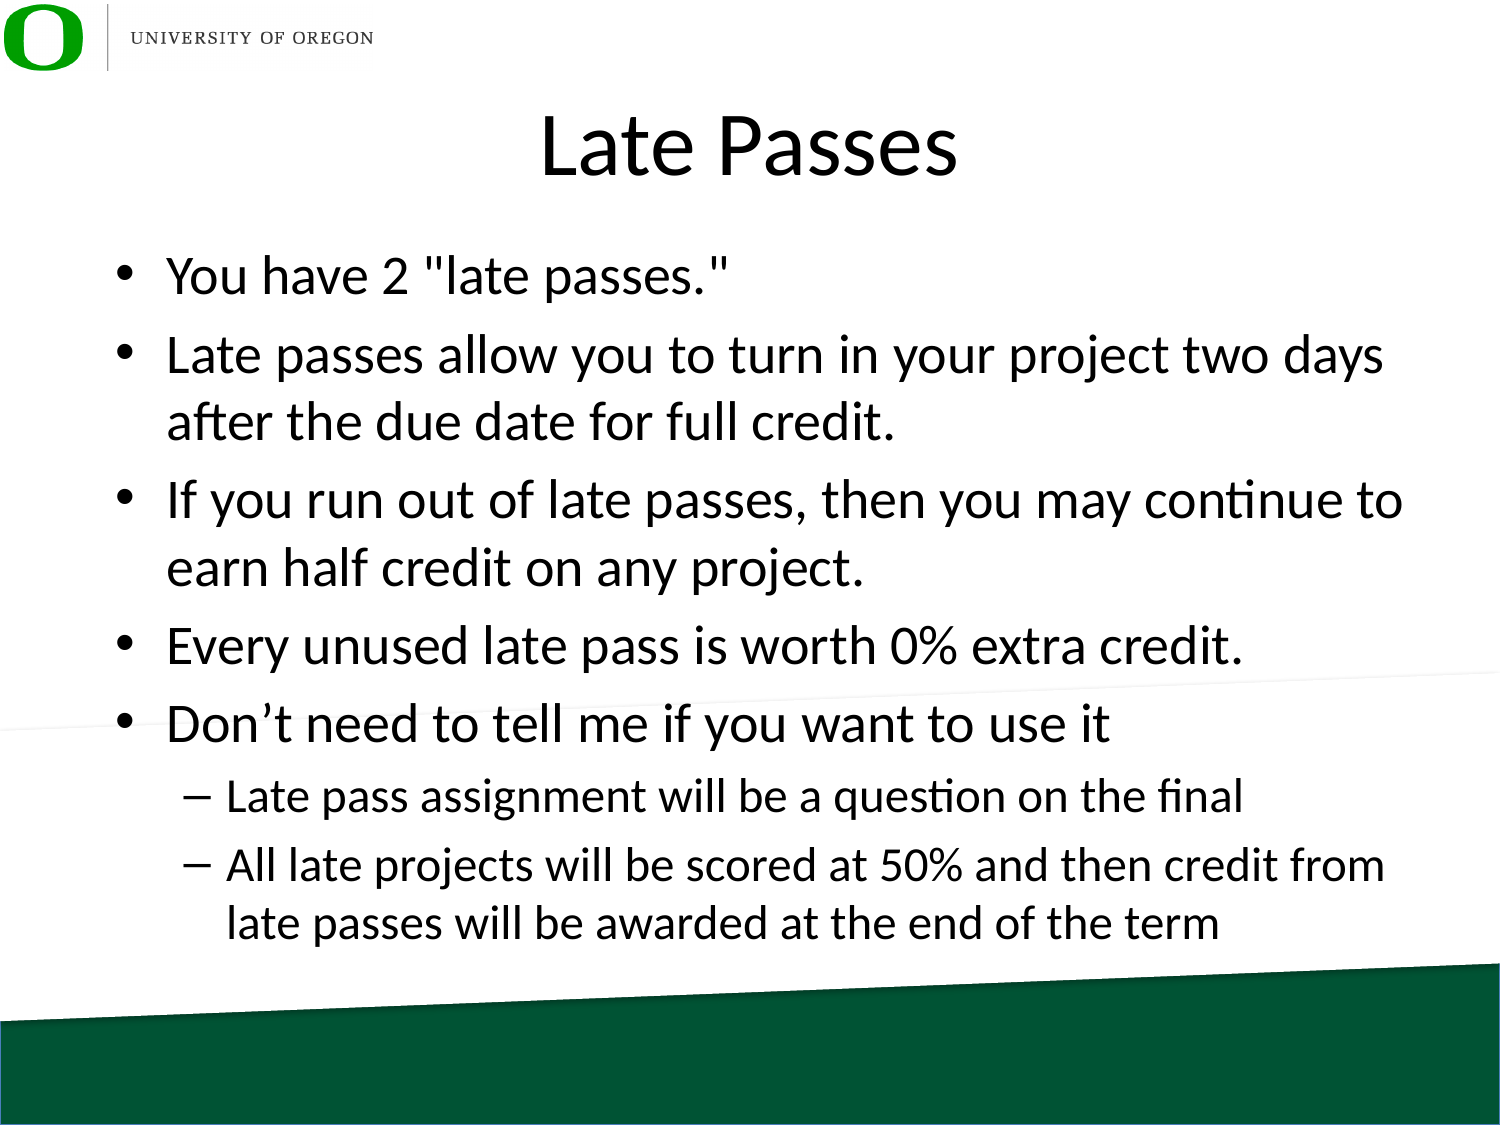

# Late Passes
You have 2 "late passes."
Late passes allow you to turn in your project two days after the due date for full credit.
If you run out of late passes, then you may continue to earn half credit on any project.
Every unused late pass is worth 0% extra credit.
Don’t need to tell me if you want to use it
Late pass assignment will be a question on the final
All late projects will be scored at 50% and then credit from late passes will be awarded at the end of the term